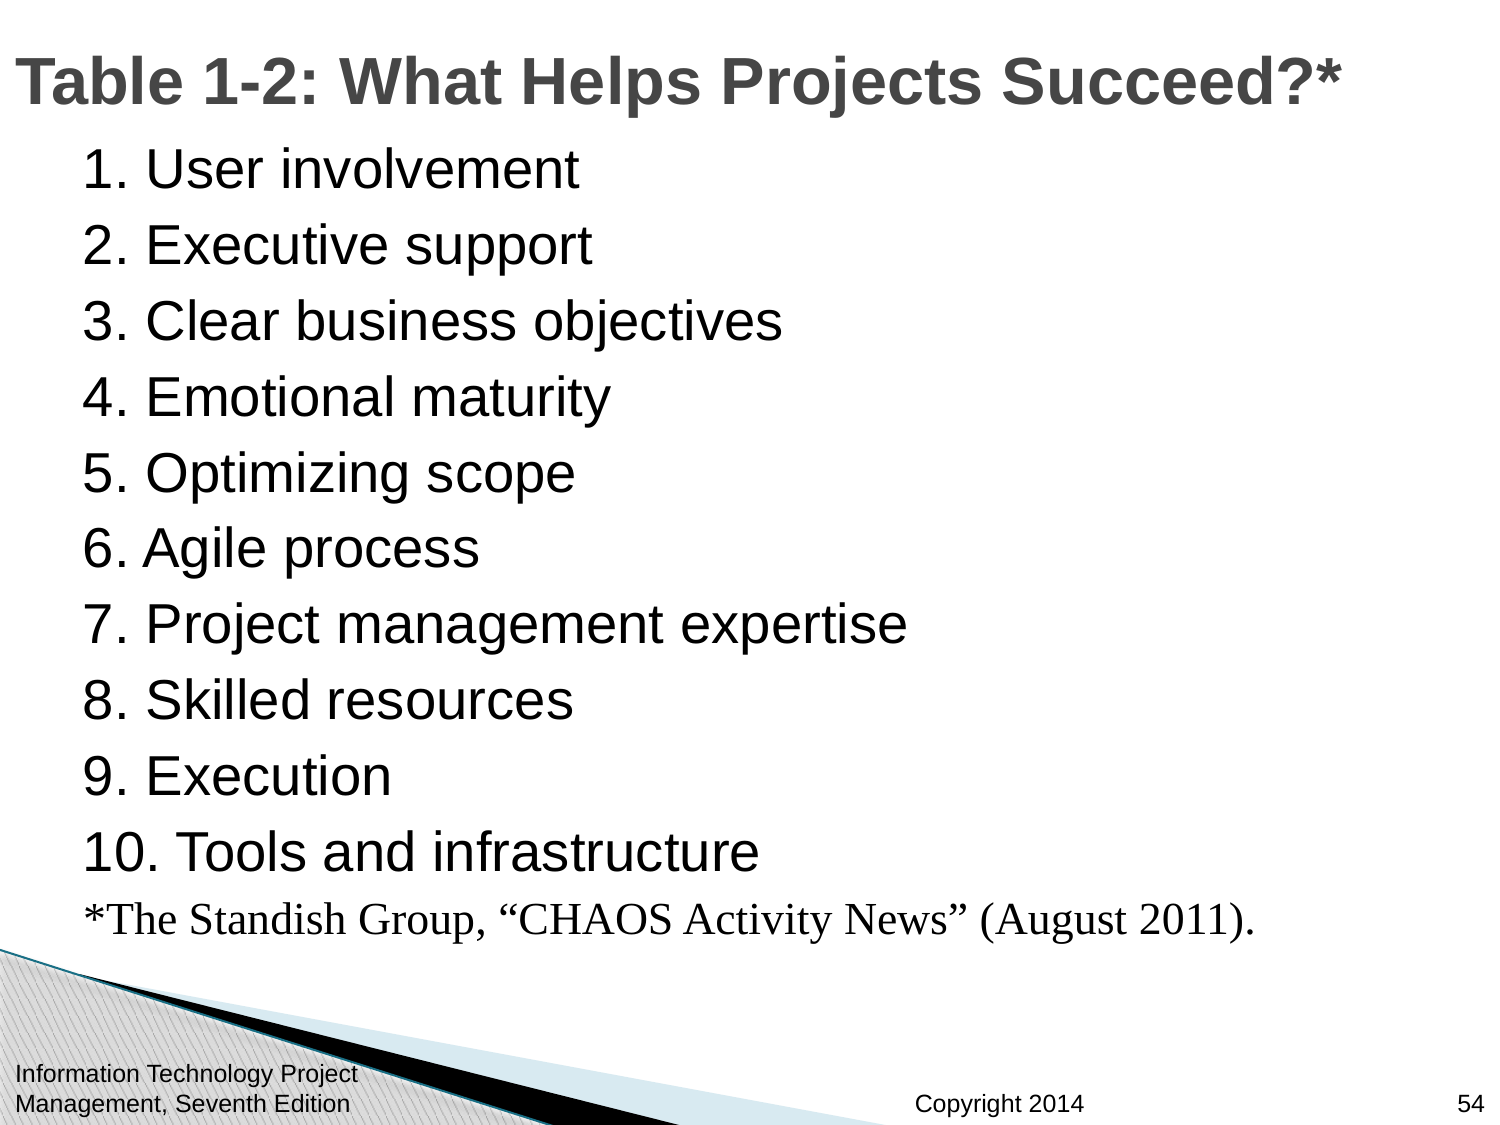

# Table 1-2: What Helps Projects Succeed?*
1. User involvement
2. Executive support
3. Clear business objectives
4. Emotional maturity
5. Optimizing scope
6. Agile process
7. Project management expertise
8. Skilled resources
9. Execution
10. Tools and infrastructure

*The Standish Group, “CHAOS Activity News” (August 2011).

Information Technology Project Management, Seventh Edition
54